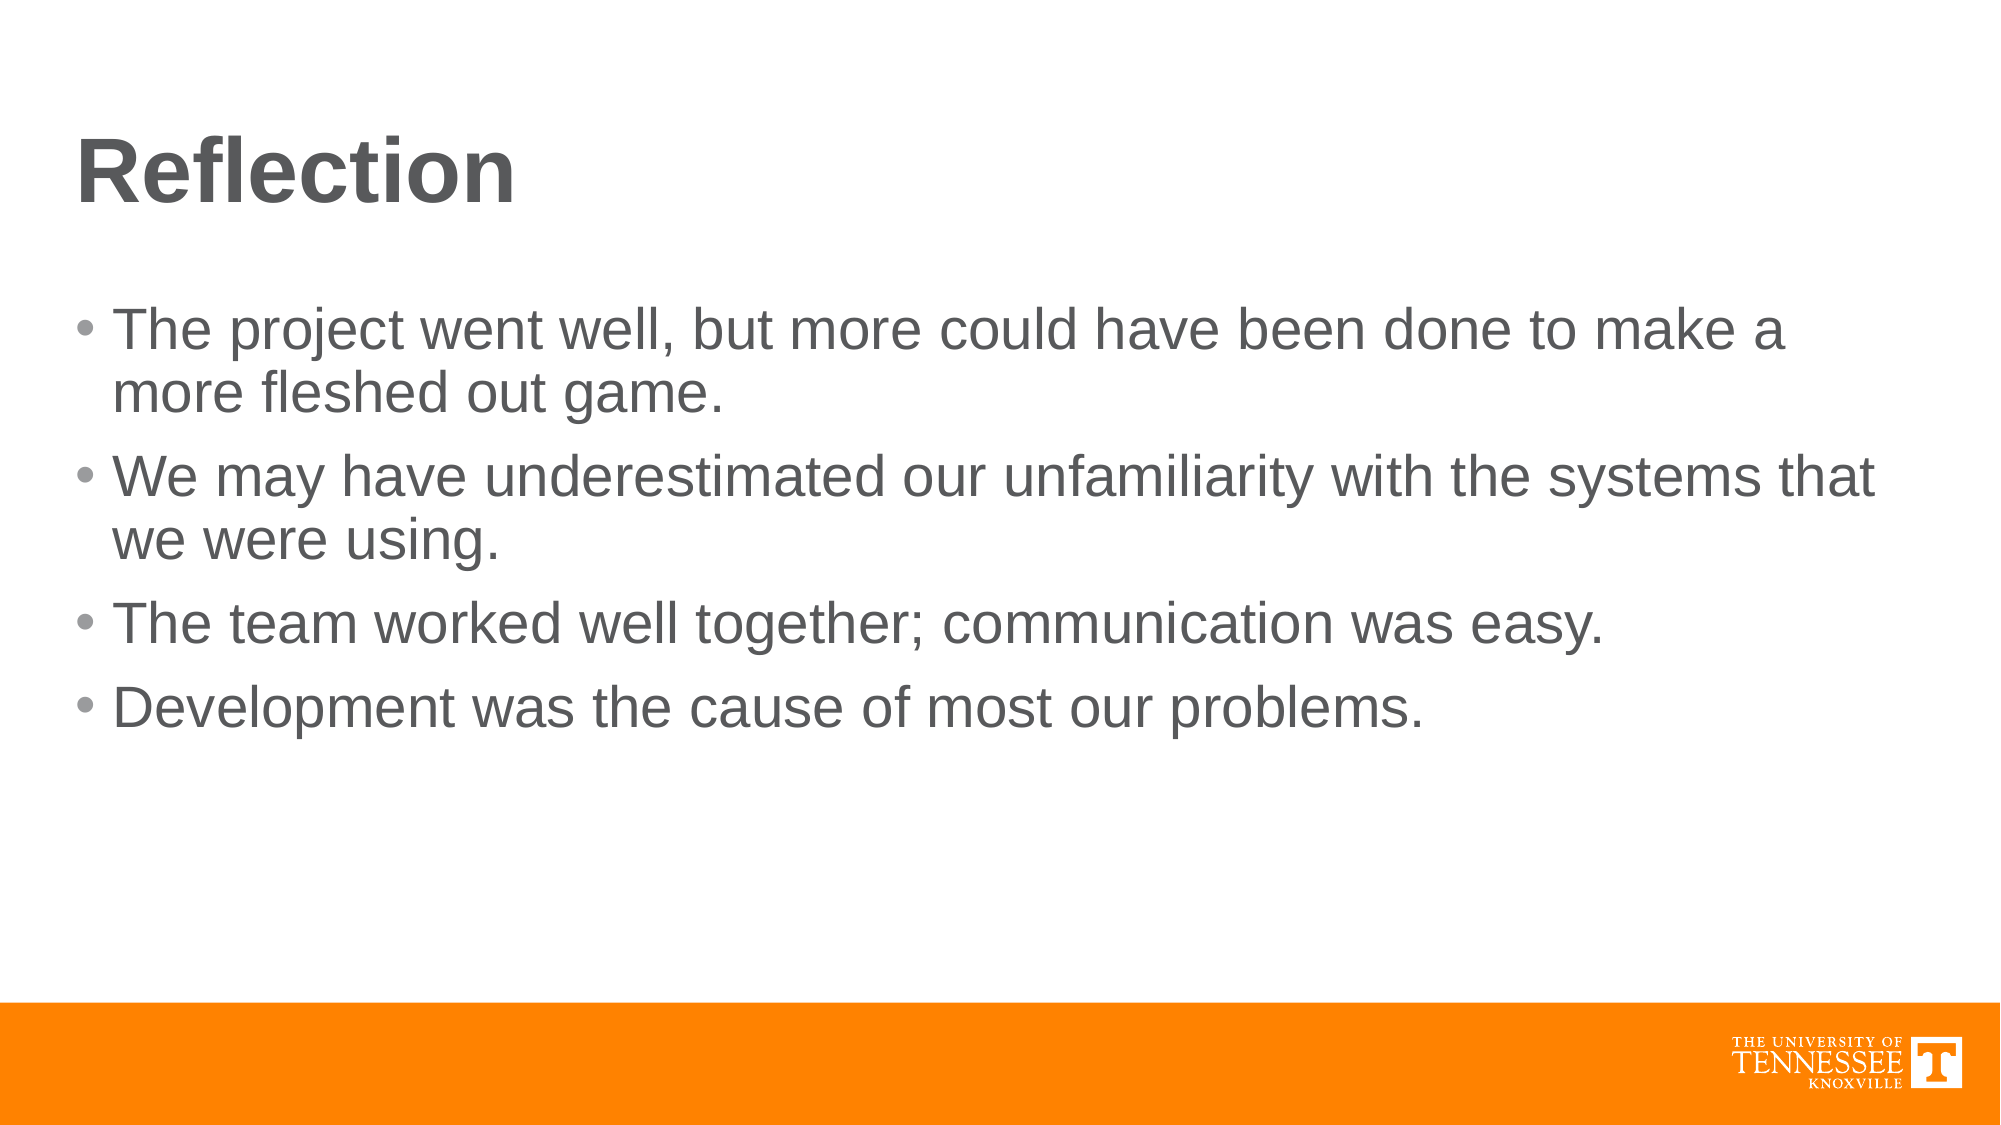

# Reflection
The project went well, but more could have been done to make a more fleshed out game.
We may have underestimated our unfamiliarity with the systems that we were using.
The team worked well together; communication was easy.
Development was the cause of most our problems.